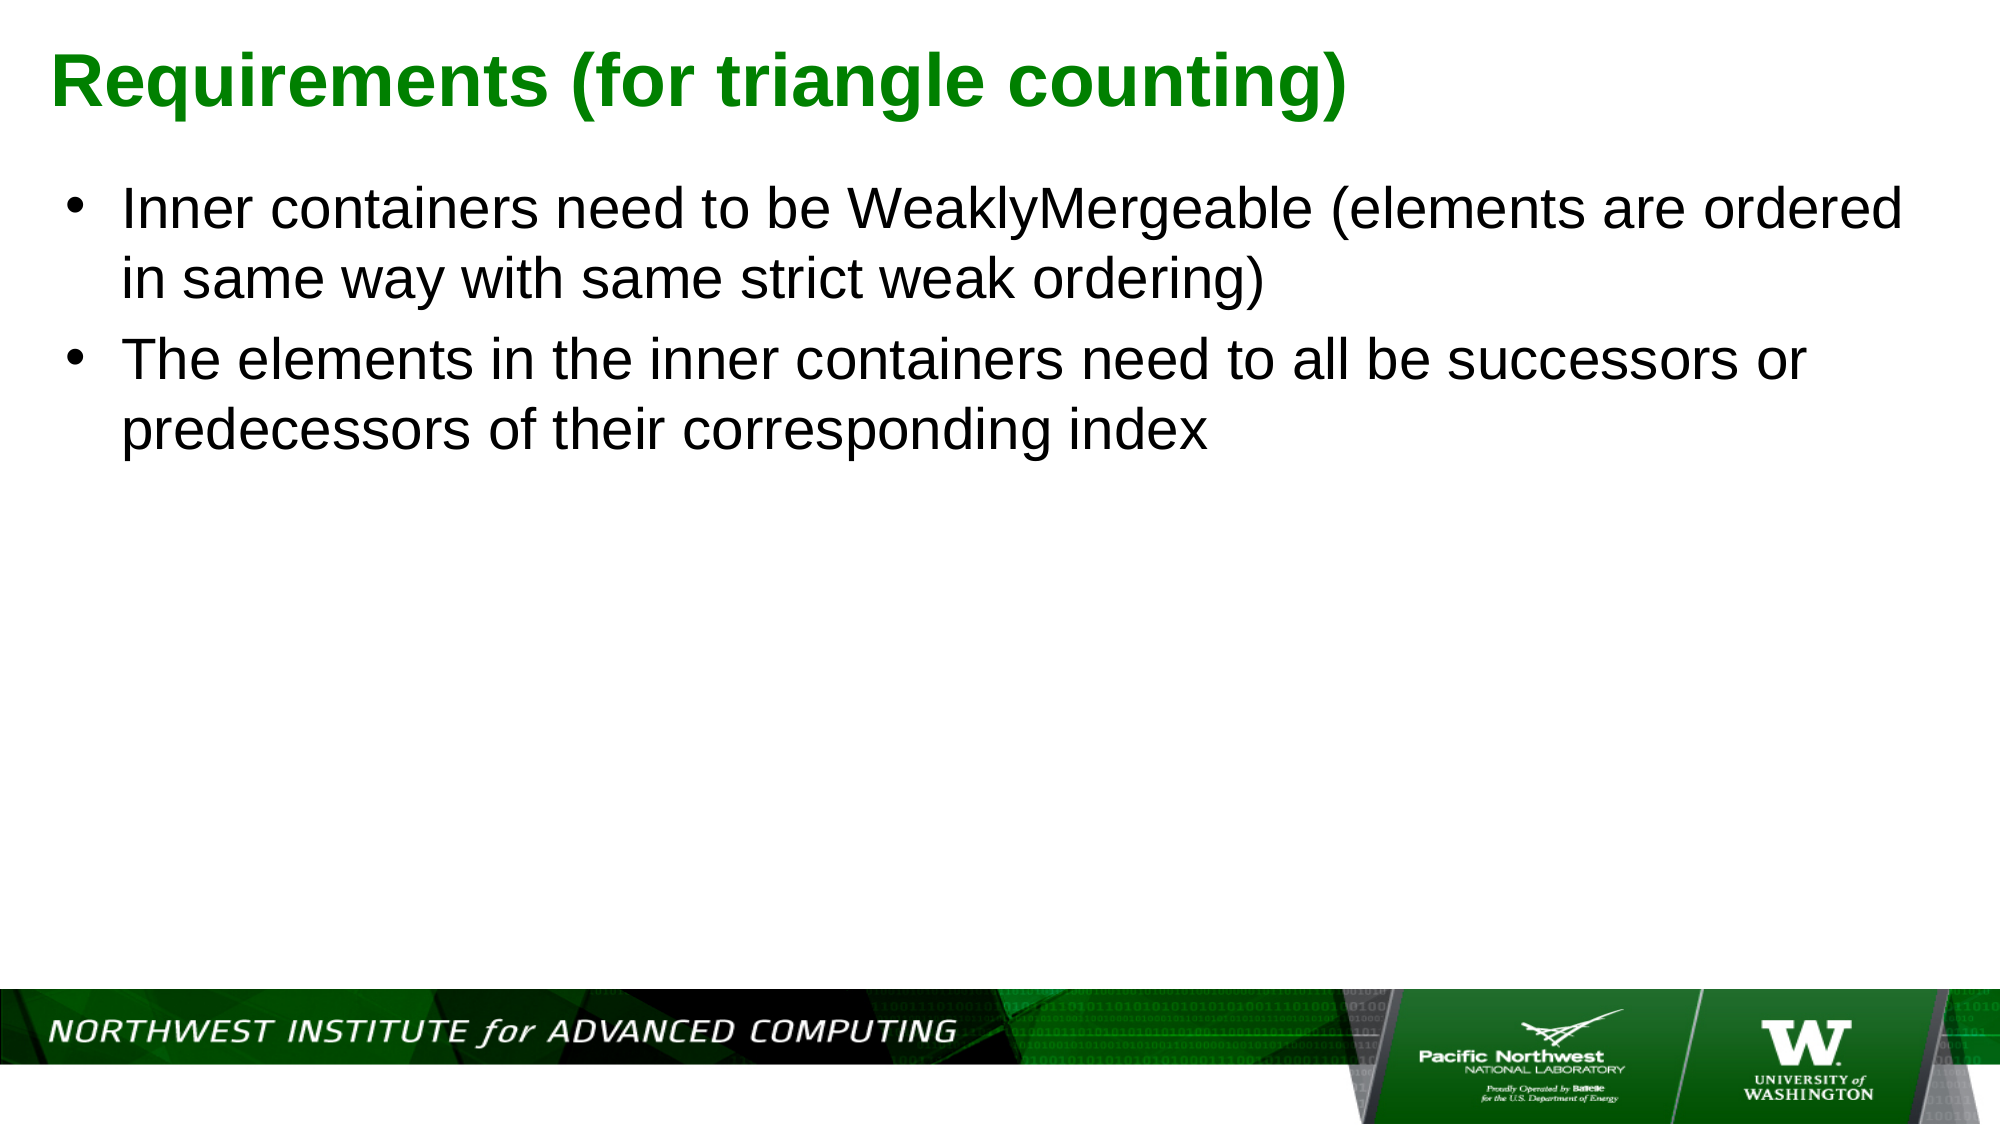

# Requirements (for triangle counting)
Inner containers need to be WeaklyMergeable (elements are ordered in same way with same strict weak ordering)
The elements in the inner containers need to all be successors or predecessors of their corresponding index